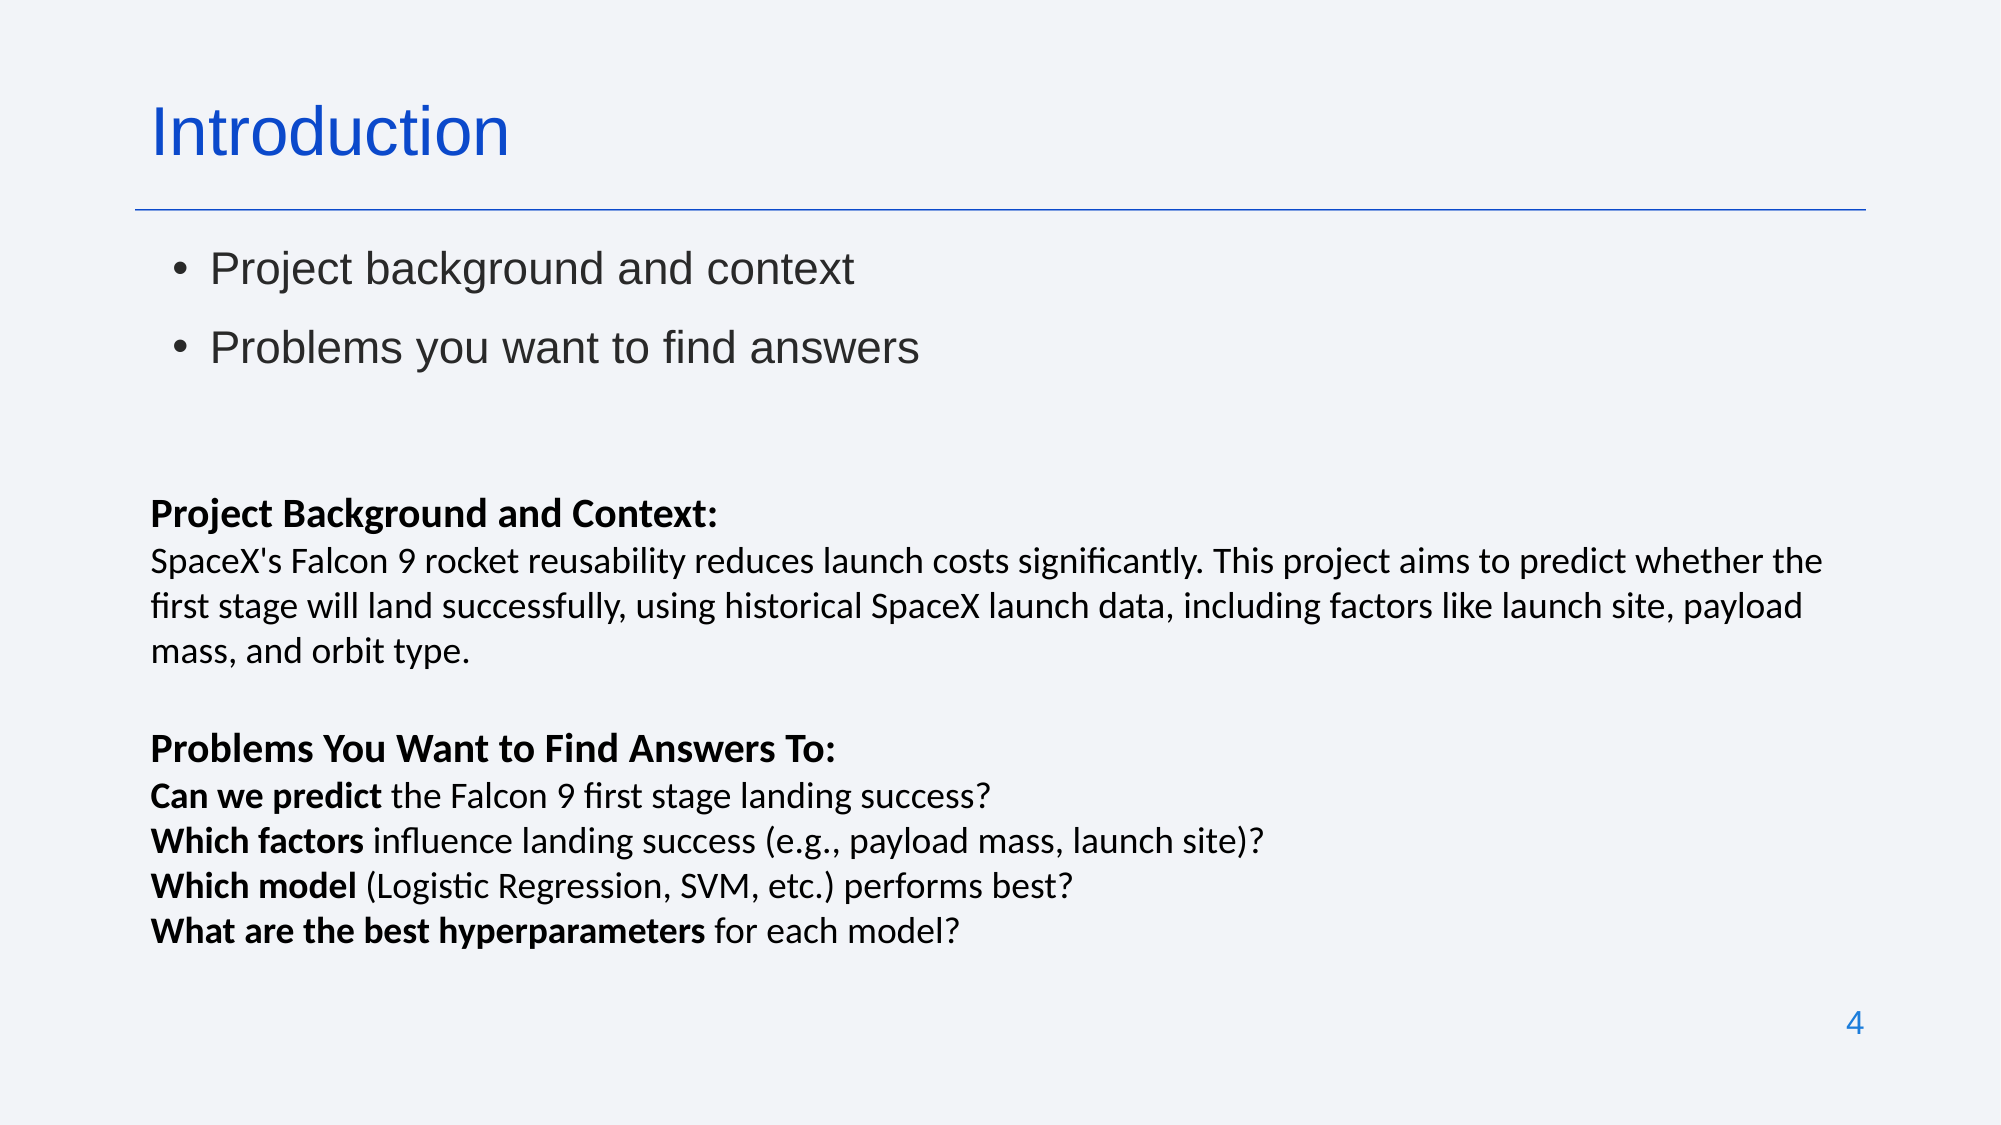

Introduction
Project background and context
Problems you want to find answers
Project Background and Context:
SpaceX's Falcon 9 rocket reusability reduces launch costs significantly. This project aims to predict whether the first stage will land successfully, using historical SpaceX launch data, including factors like launch site, payload mass, and orbit type.

Problems You Want to Find Answers To:
Can we predict the Falcon 9 first stage landing success?
Which factors influence landing success (e.g., payload mass, launch site)?
Which model (Logistic Regression, SVM, etc.) performs best?
What are the best hyperparameters for each model?

4